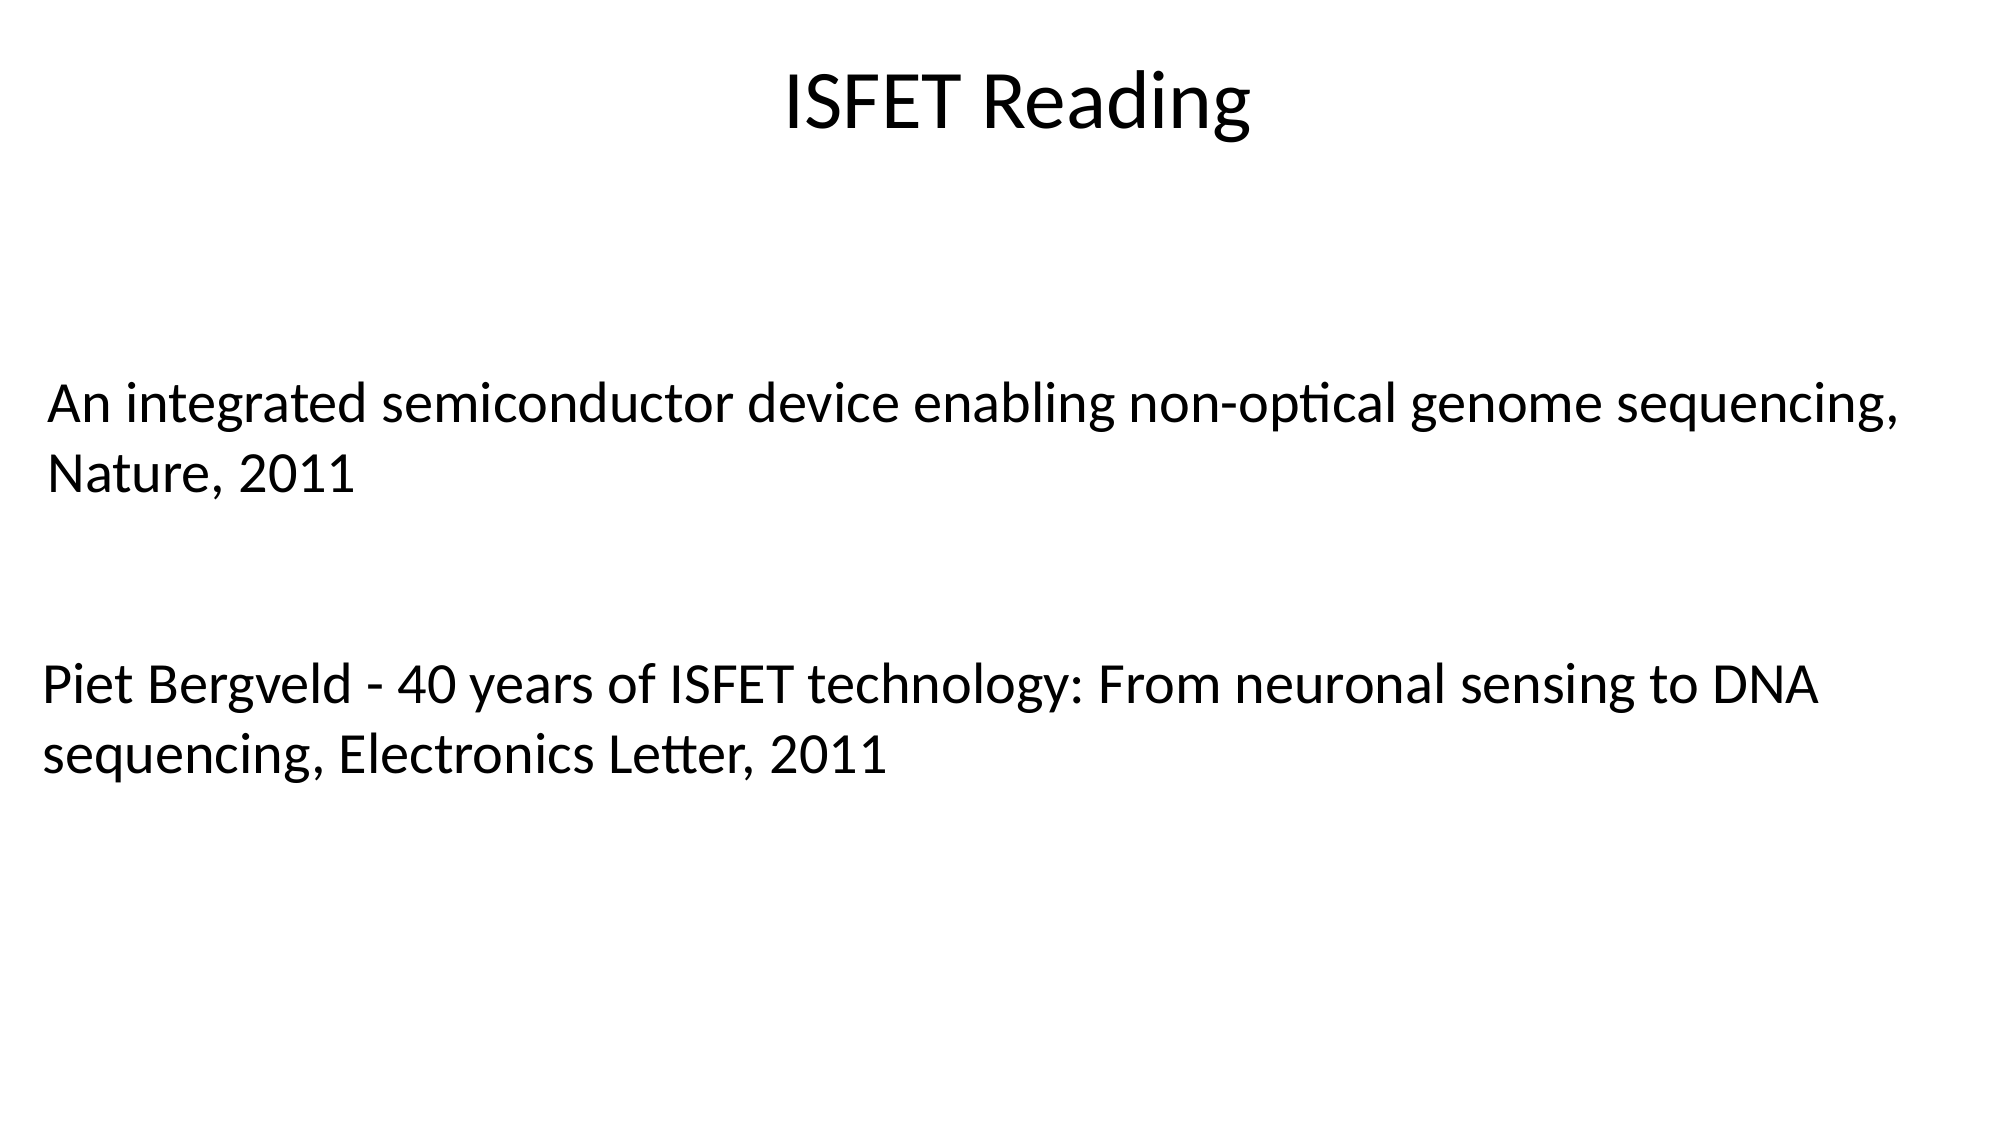

ISFET Reading
An integrated semiconductor device enabling non-optical genome sequencing, Nature, 2011
Piet Bergveld - 40 years of ISFET technology: From neuronal sensing to DNA sequencing, Electronics Letter, 2011